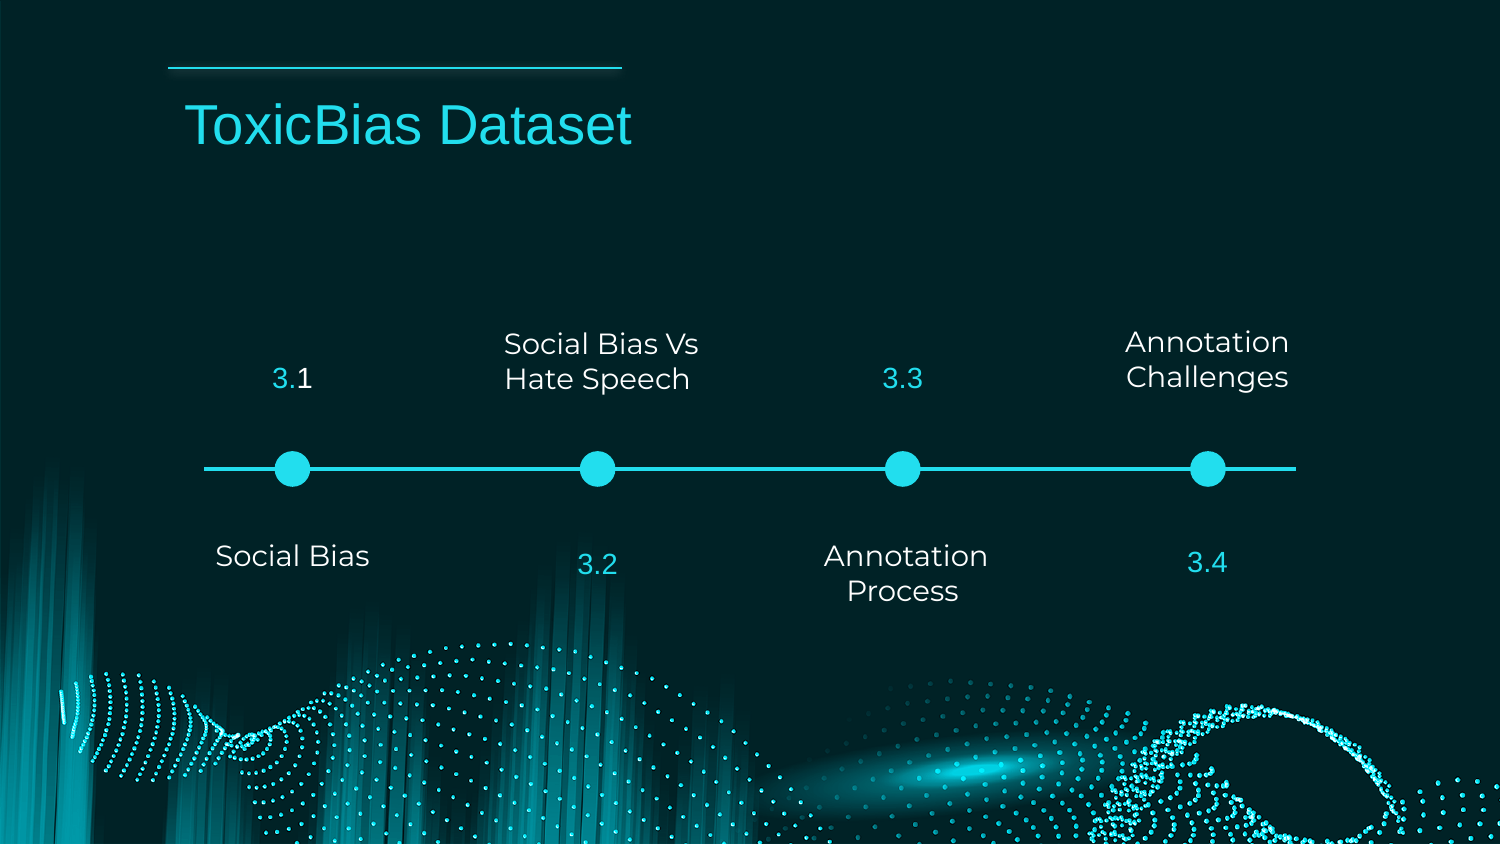

# ToxicBias Dataset
Annotation Challenges
 Social Bias Vs Hate Speech
3.1
3.3

Social Bias
 Annotation Process

3.4
3.2